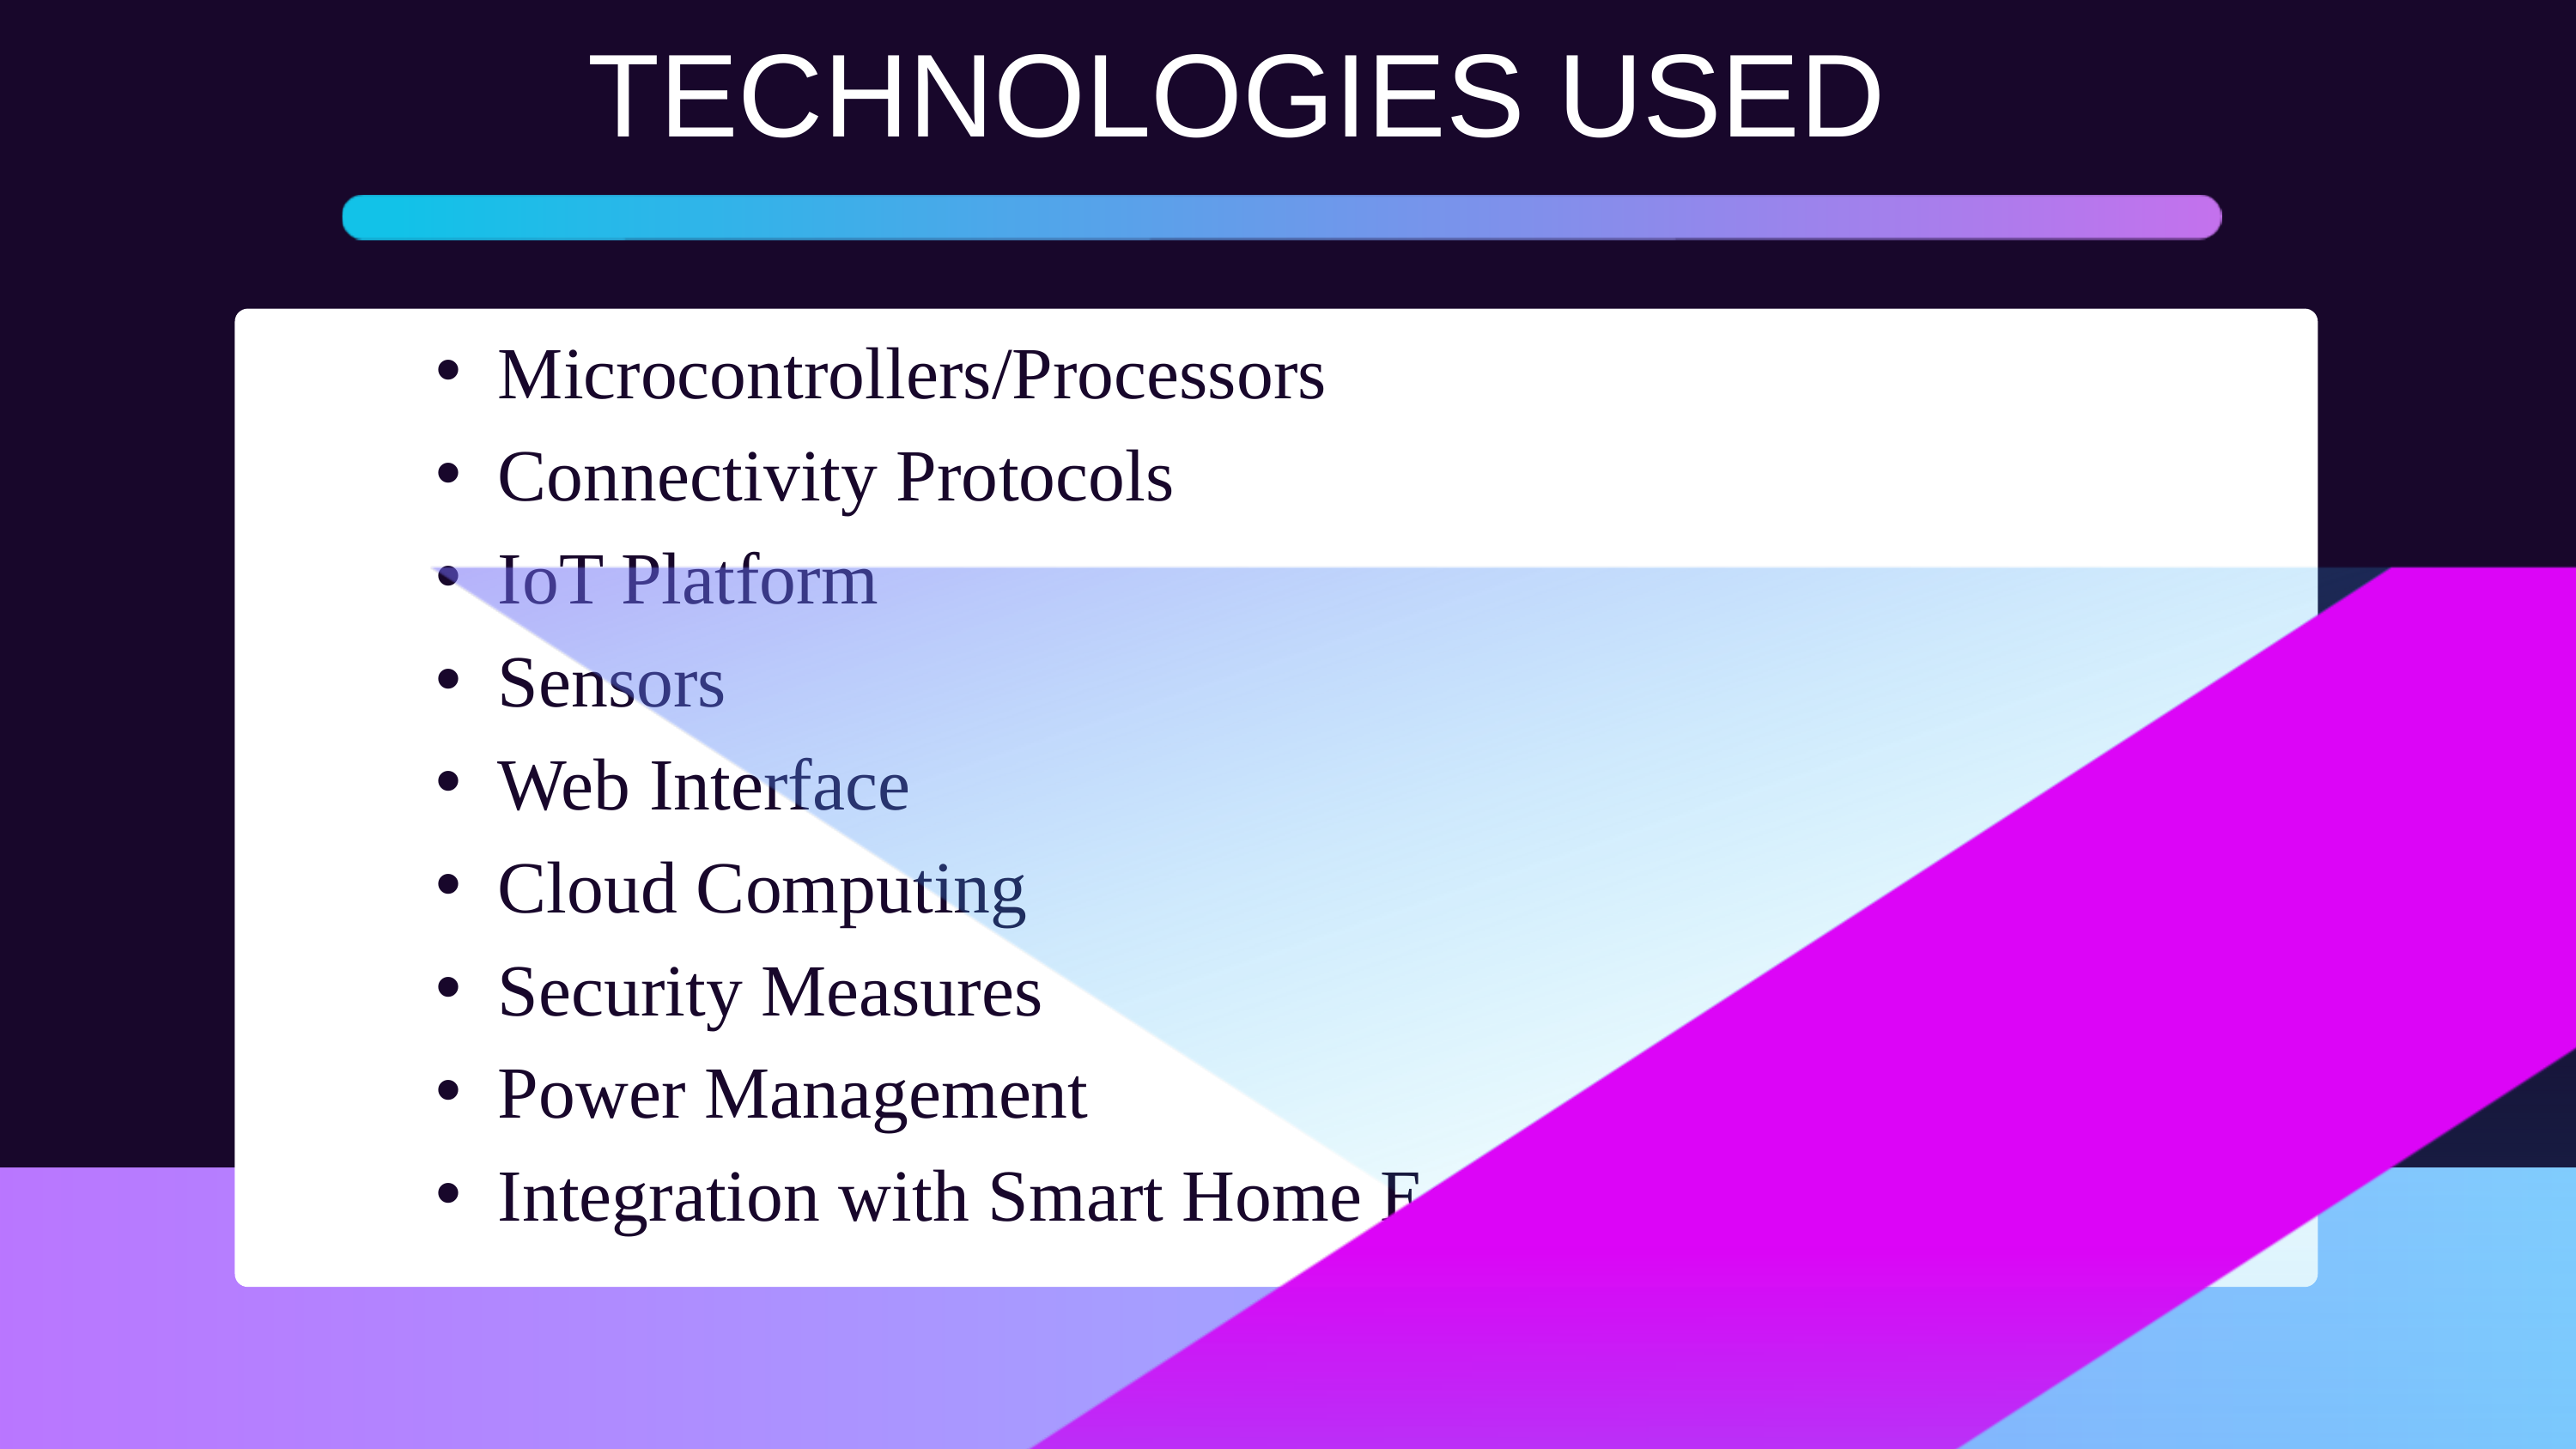

TECHNOLOGIES USED

Microcontrollers/Processors
Connectivity Protocols
IoT Platform
Sensors
Web Interface
Cloud Computing
Security Measures
Power Management
Integration with Smart Home Ecosystems